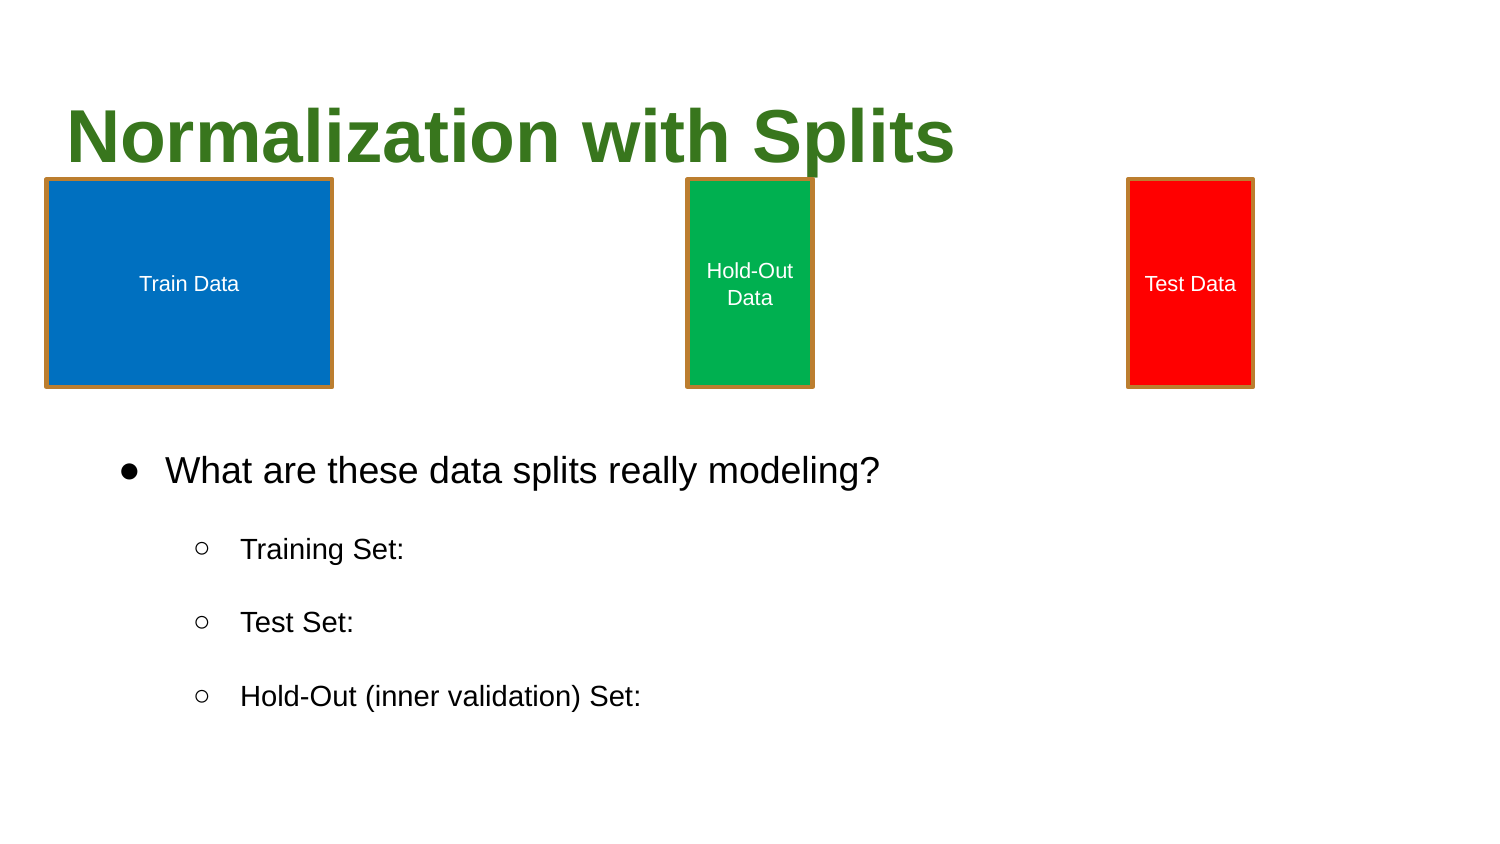

# Normalization with Splits
Train Data
Hold-Out Data
Test Data

What are these data splits really modeling?
Training Set:
Test Set:
Hold-Out (inner validation) Set: